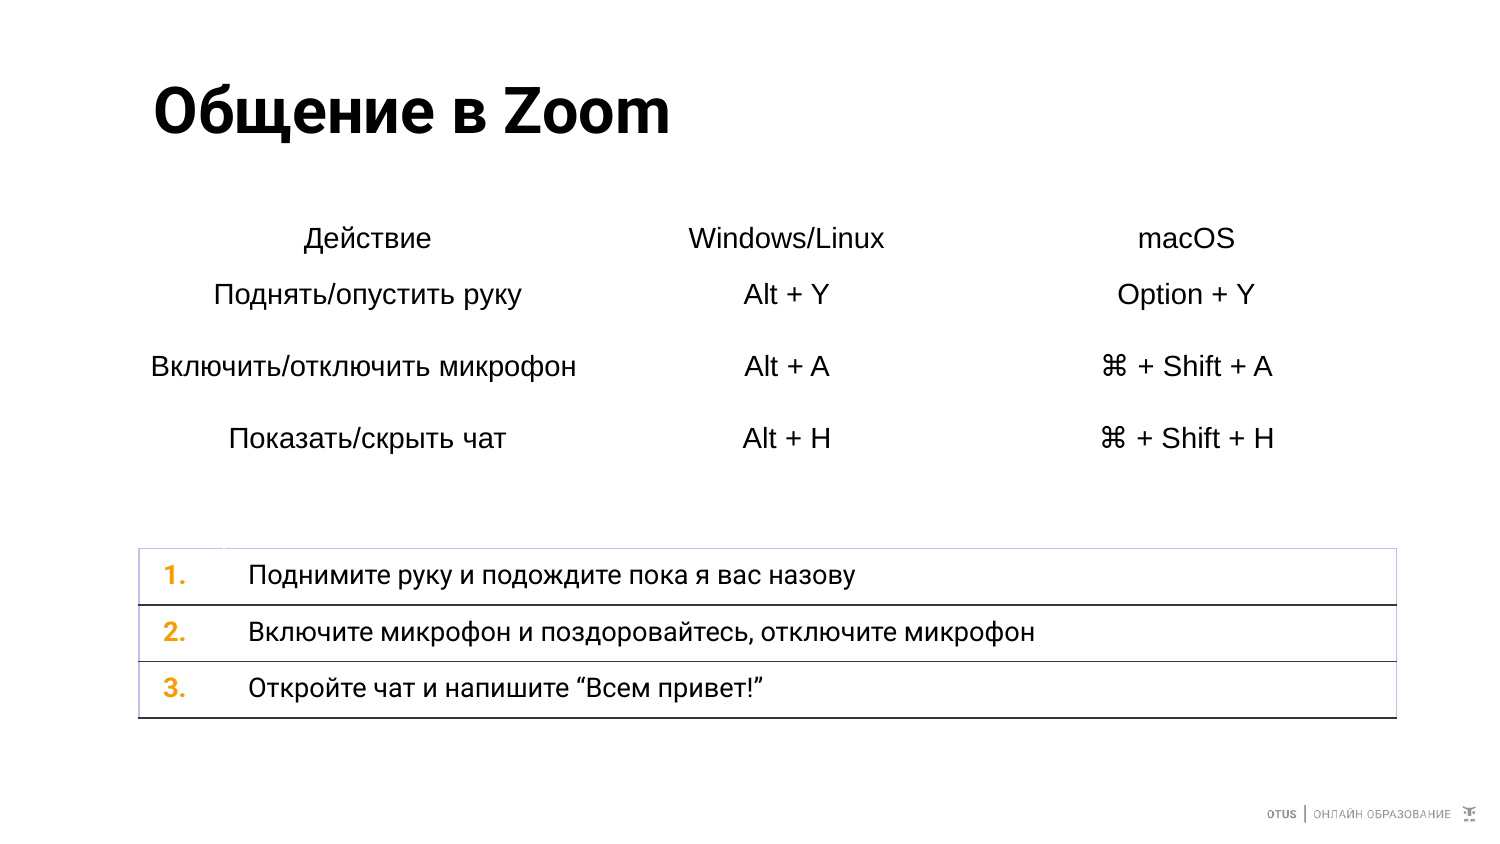

# Общение в Zoom
| Действие | Windows/Linux | macOS |
| --- | --- | --- |
| Поднять/опустить руку | Alt + Y | Option + Y |
| Включить/отключить микрофон | Alt + A | ⌘ + Shift + A |
| Показать/скрыть чат | Alt + H | ⌘ + Shift + H |
| 1. | Поднимите руку и подождите пока я вас назову |
| --- | --- |
| 2. | Включите микрофон и поздоровайтесь, отключите микрофон |
| 3. | Откройте чат и напишите “Всем привет!” |